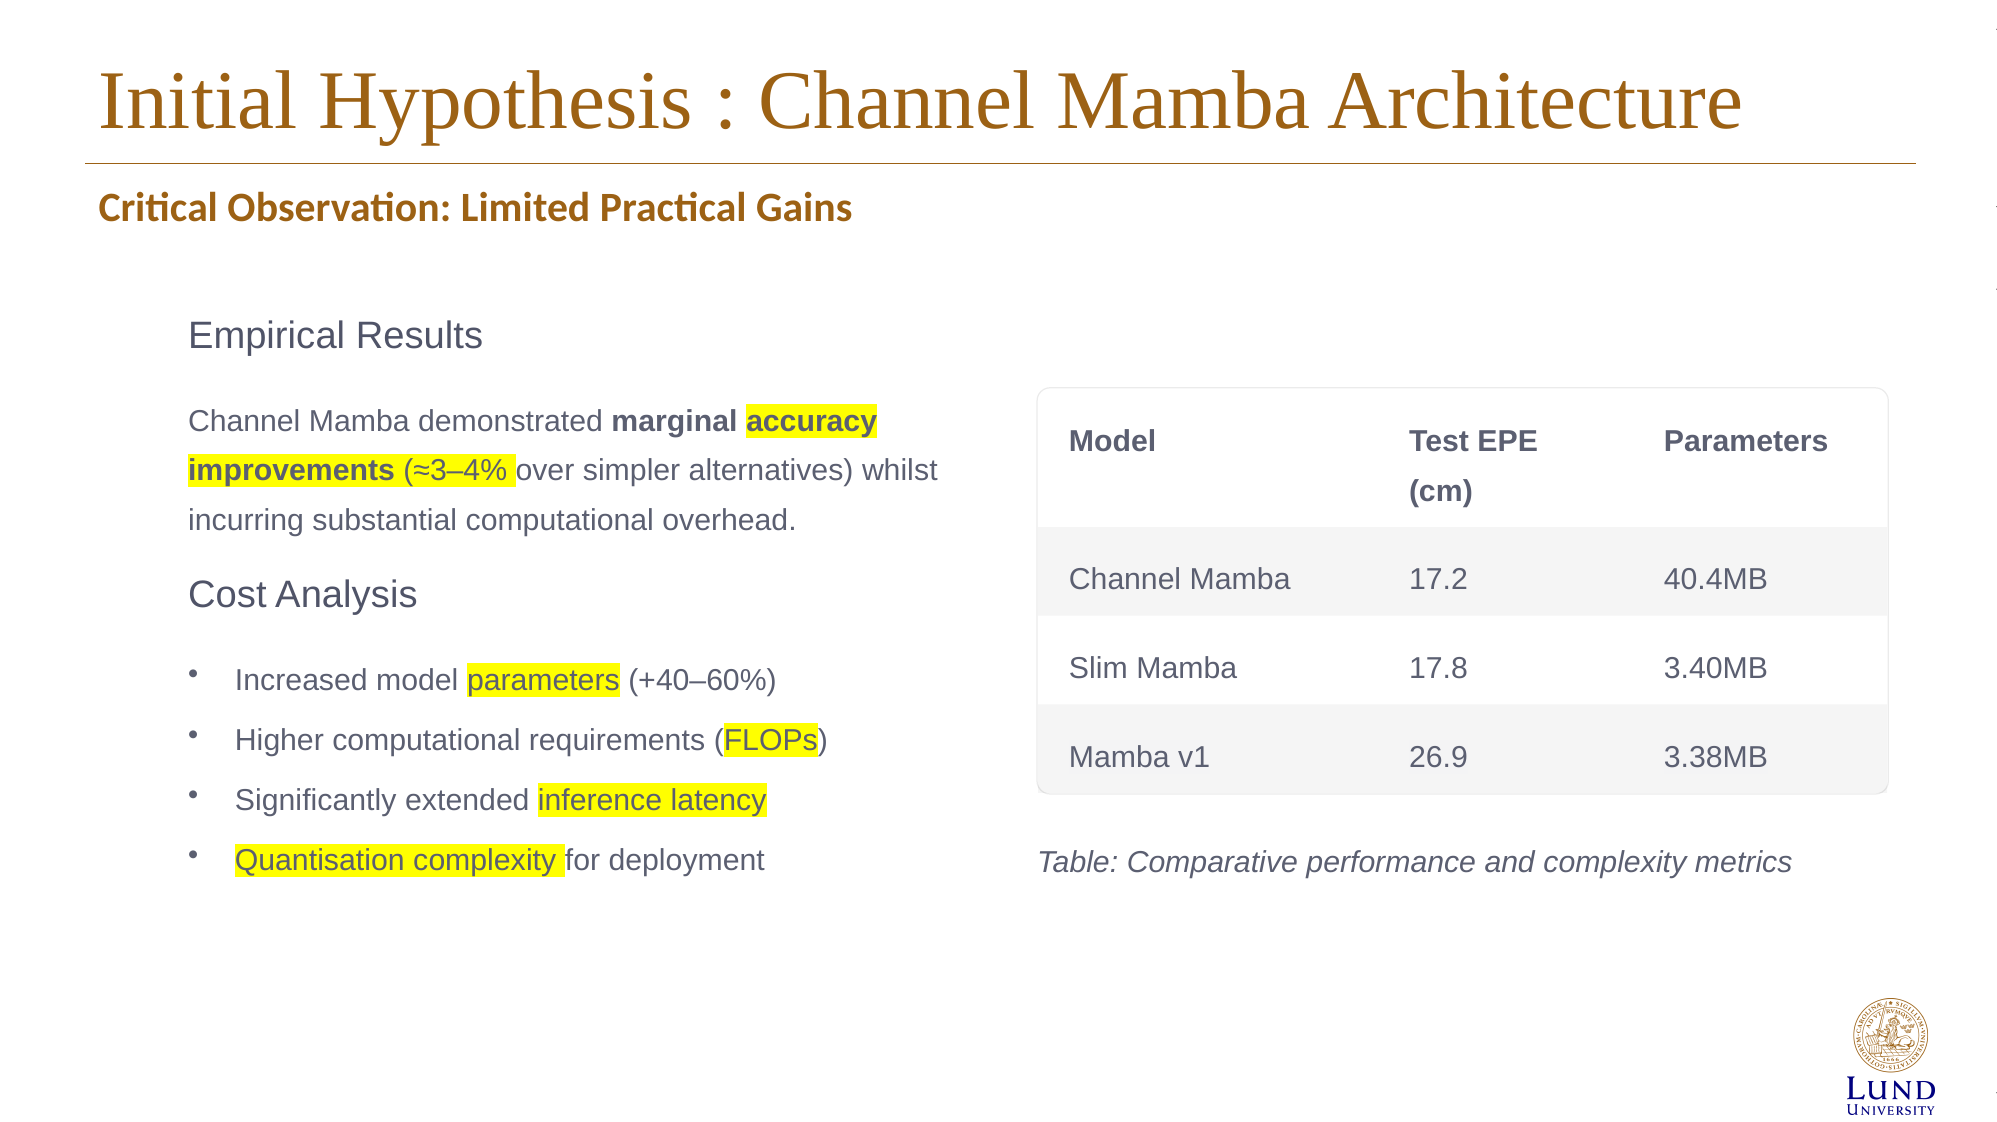

# Initial Hypothesis : Channel Mamba Architecture
Critical Observation: Limited Practical Gains

Empirical Results

Channel Mamba demonstrated marginal accuracy improvements (≈3–4% over simpler alternatives) whilst incurring substantial computational overhead.

Model
Parameters
Test EPE (cm)

Channel Mamba
17.2
40.4MB
Cost Analysis

Slim Mamba
17.8
3.40MB
Increased model parameters (+40–60%)

Higher computational requirements (FLOPs)
Mamba v1
26.9
3.38MB

Significantly extended inference latency
Quantisation complexity for deployment
Table: Comparative performance and complexity metrics